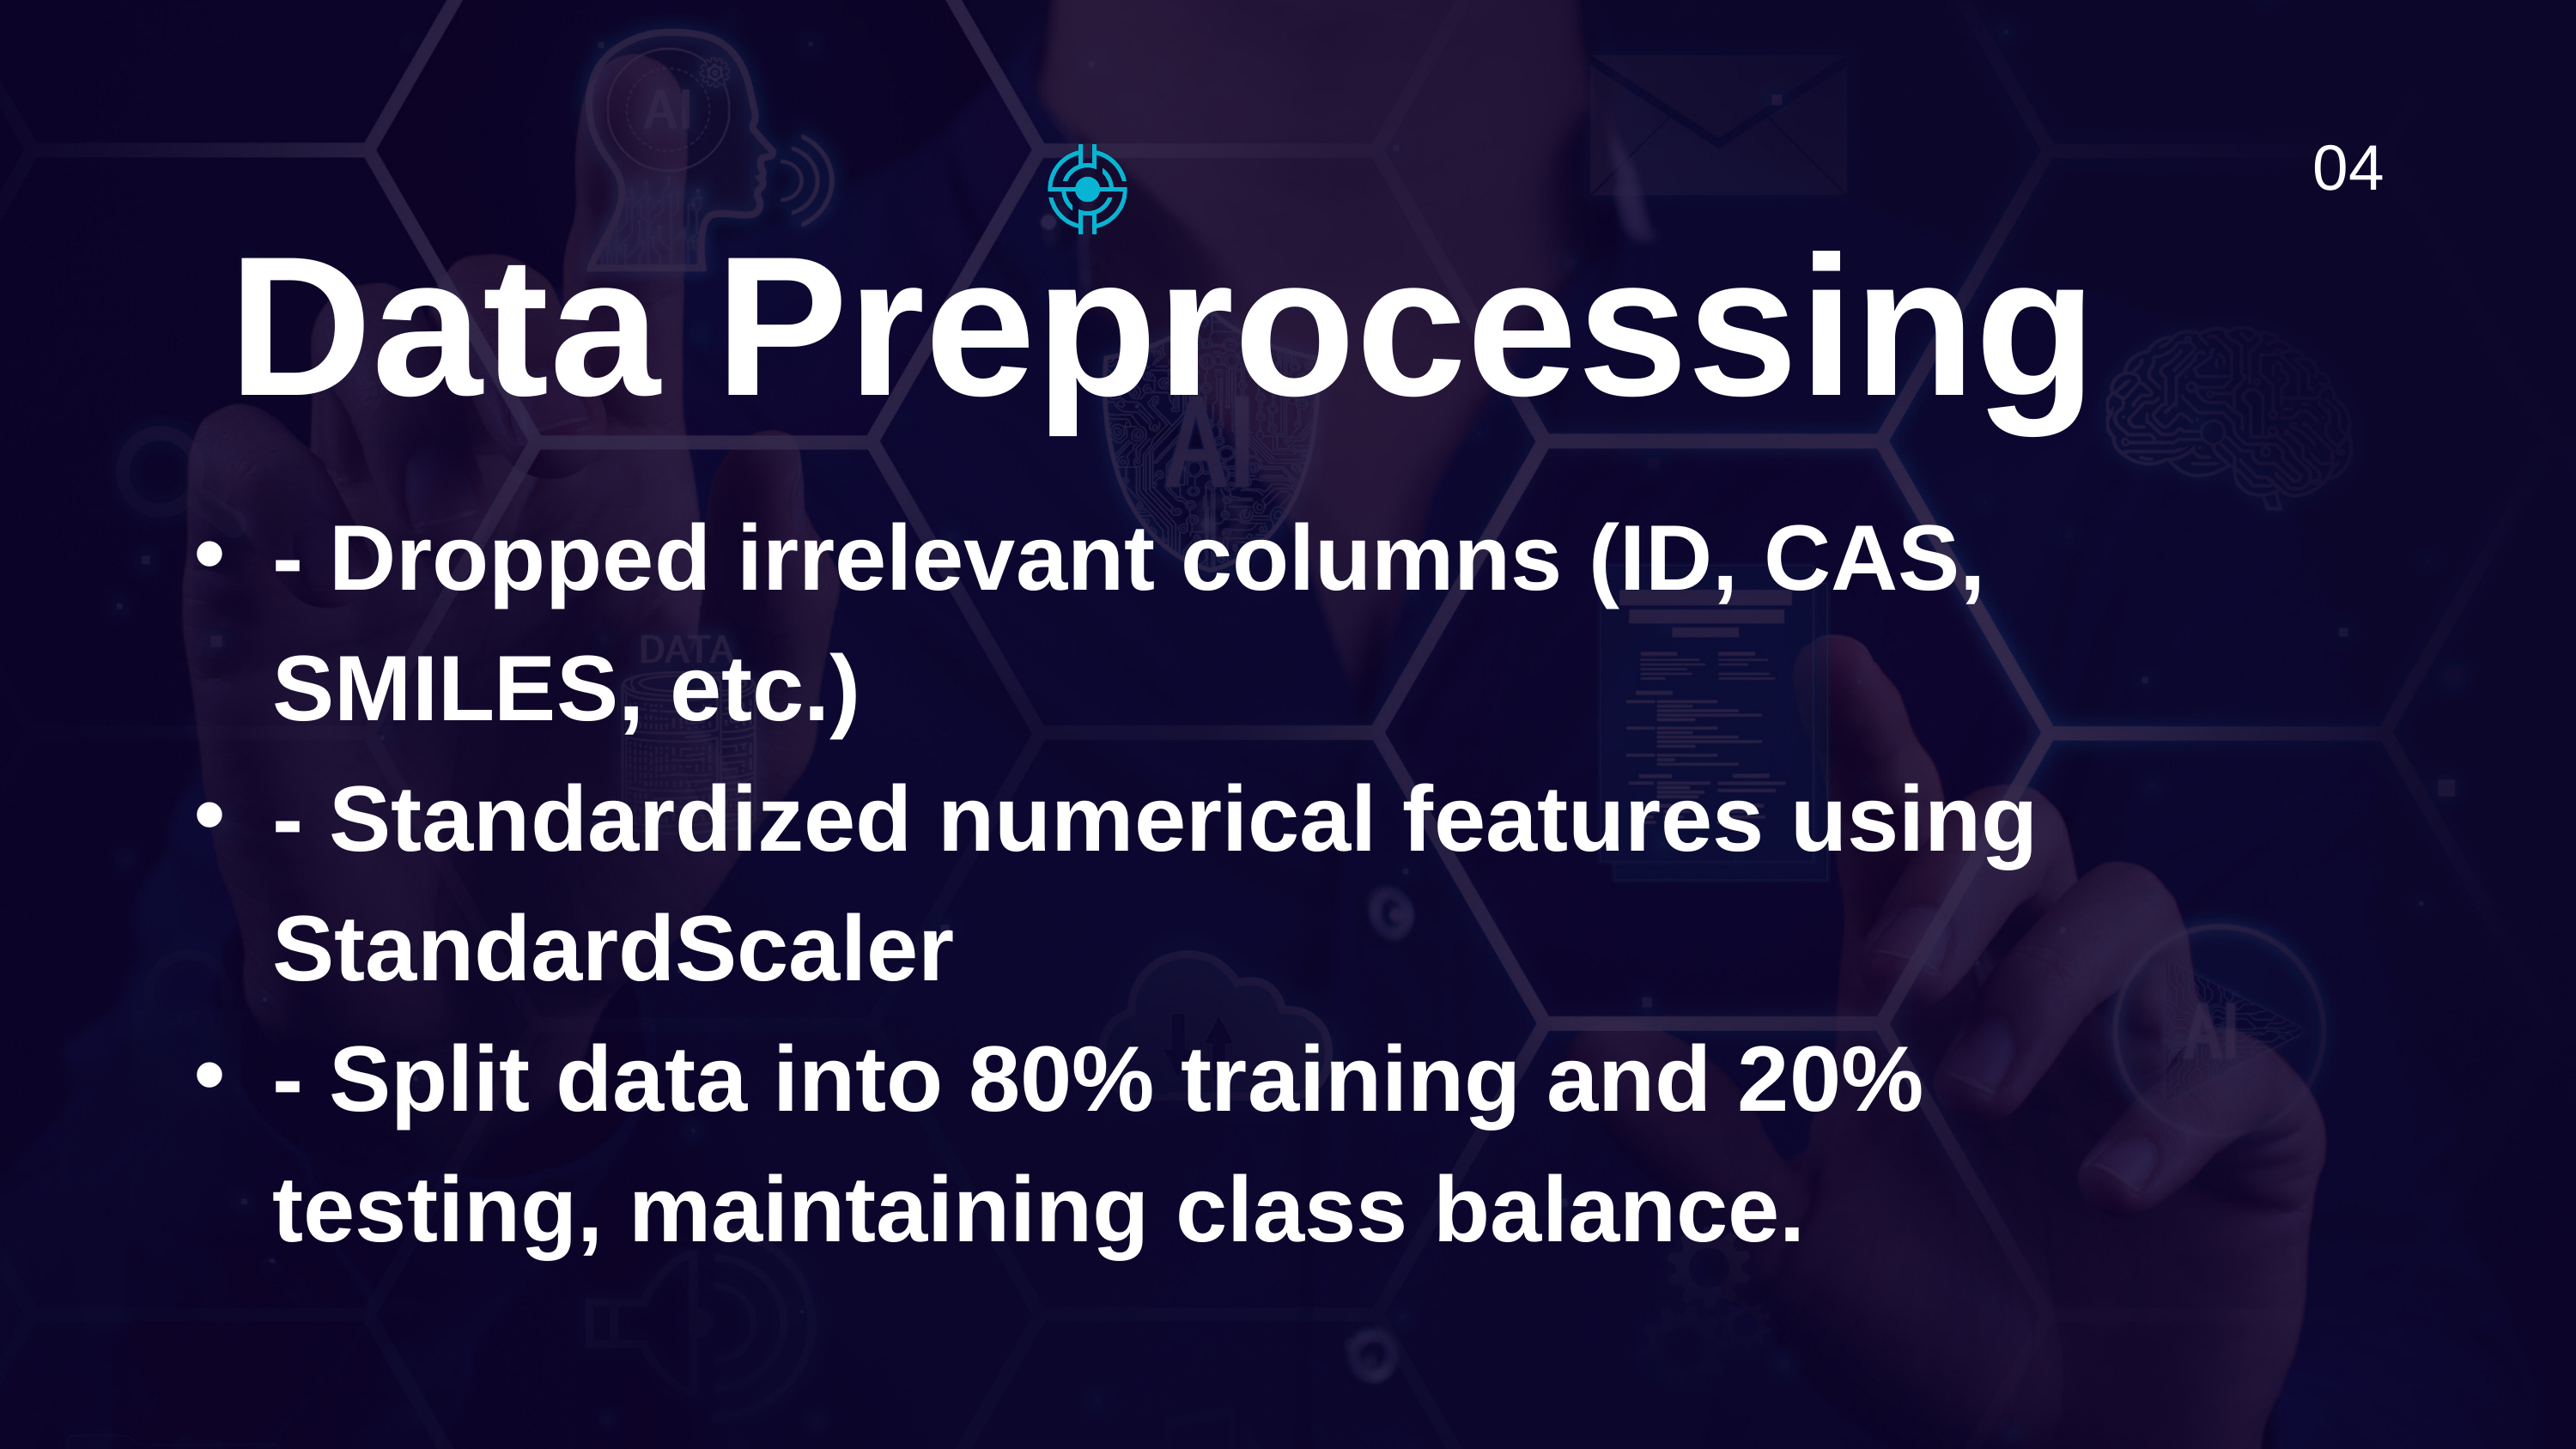

04

Data Preprocessing

- Dropped irrelevant columns (ID, CAS, SMILES, etc.)
- Standardized numerical features using StandardScaler
- Split data into 80% training and 20% testing, maintaining class balance.